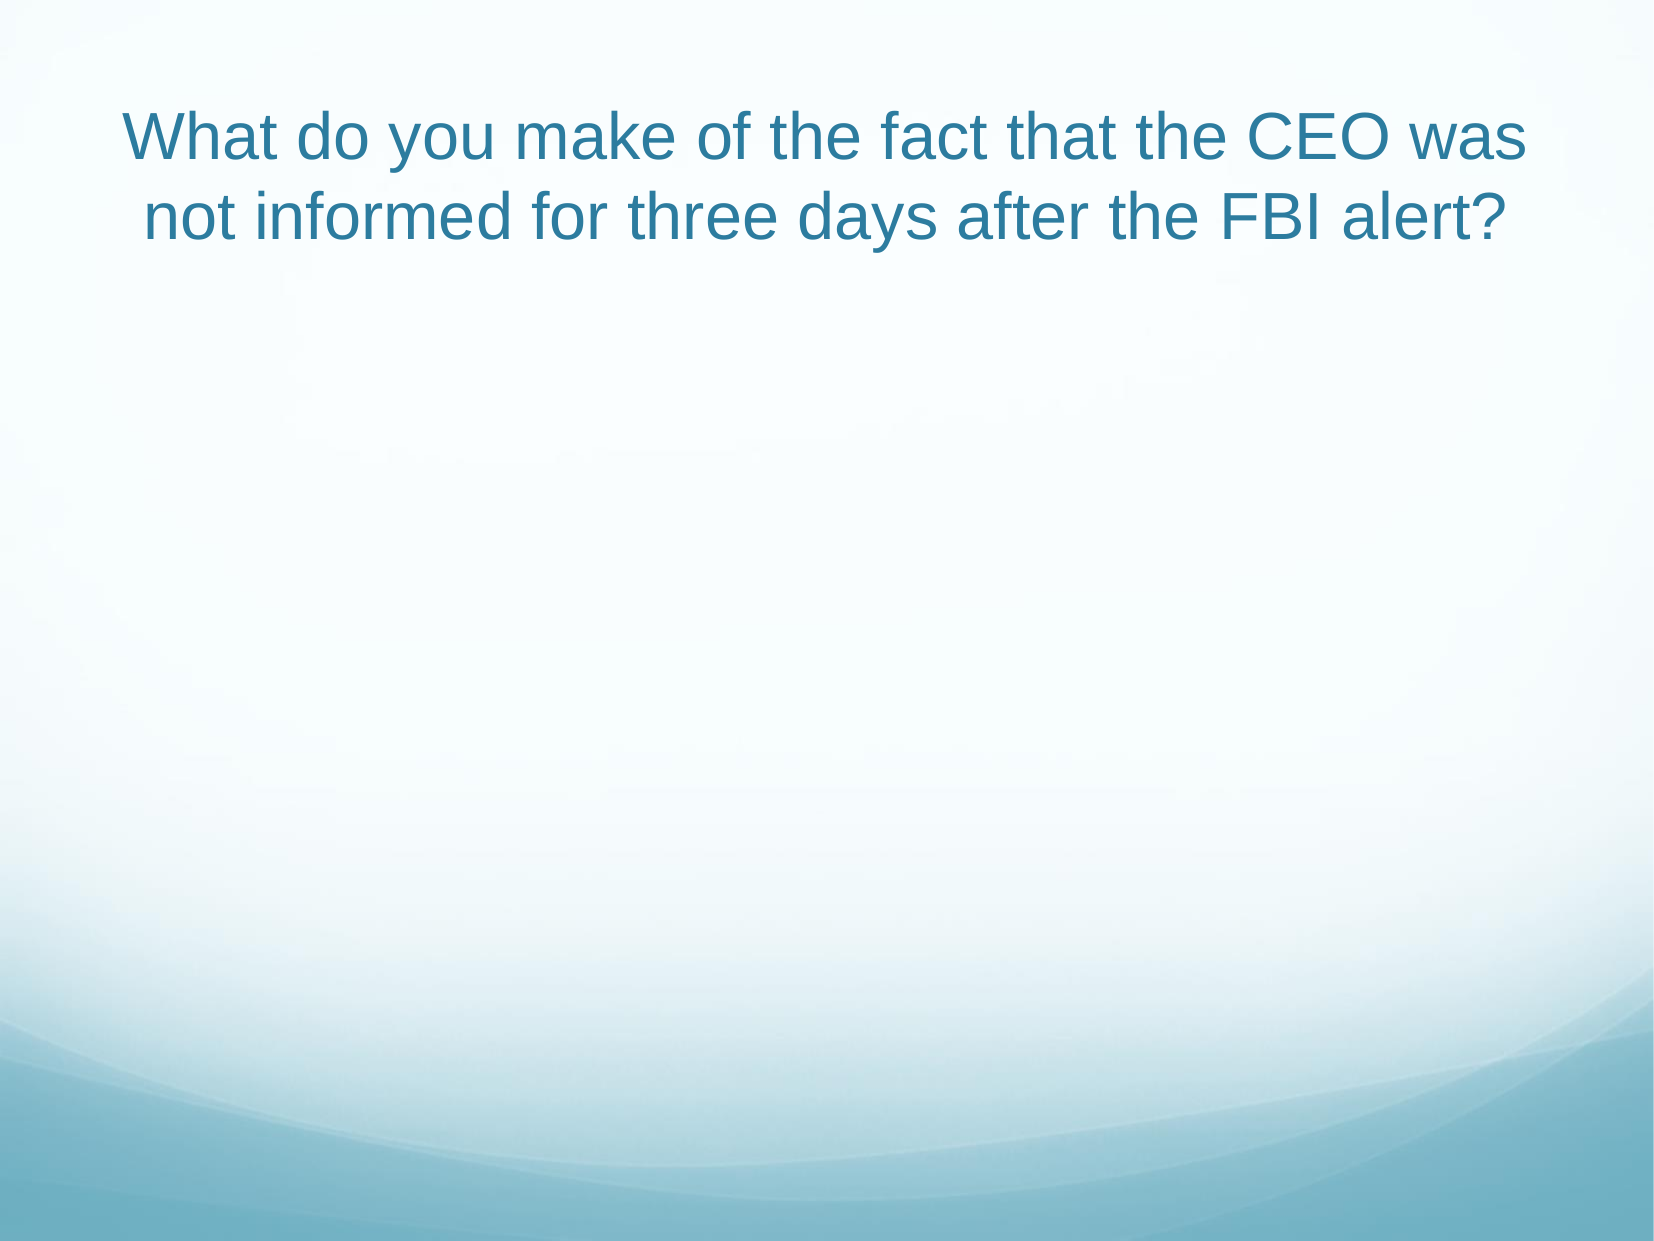

# What do you make of the fact that the CEO was not informed for three days after the FBI alert?